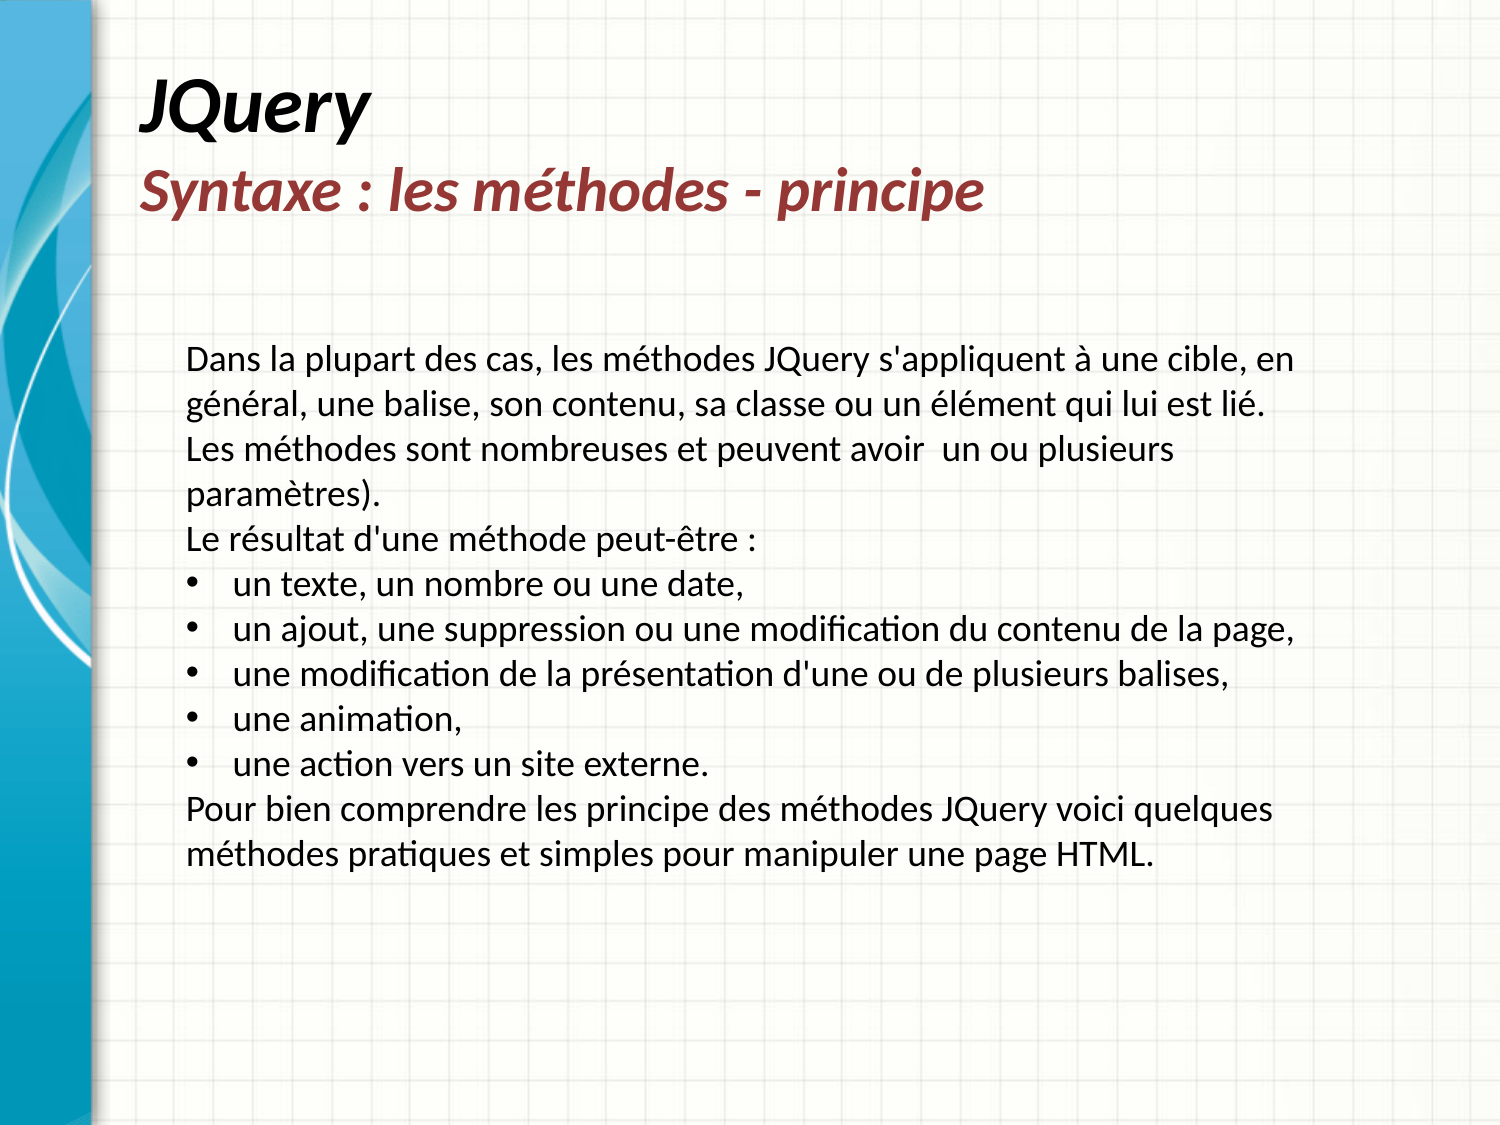

# JQuery Syntaxe : les méthodes - principe
Dans la plupart des cas, les méthodes JQuery s'appliquent à une cible, en général, une balise, son contenu, sa classe ou un élément qui lui est lié.
Les méthodes sont nombreuses et peuvent avoir  un ou plusieurs paramètres).
Le résultat d'une méthode peut-être :
un texte, un nombre ou une date,
un ajout, une suppression ou une modification du contenu de la page,
une modification de la présentation d'une ou de plusieurs balises,
une animation,
une action vers un site externe.
Pour bien comprendre les principe des méthodes JQuery voici quelques méthodes pratiques et simples pour manipuler une page HTML.